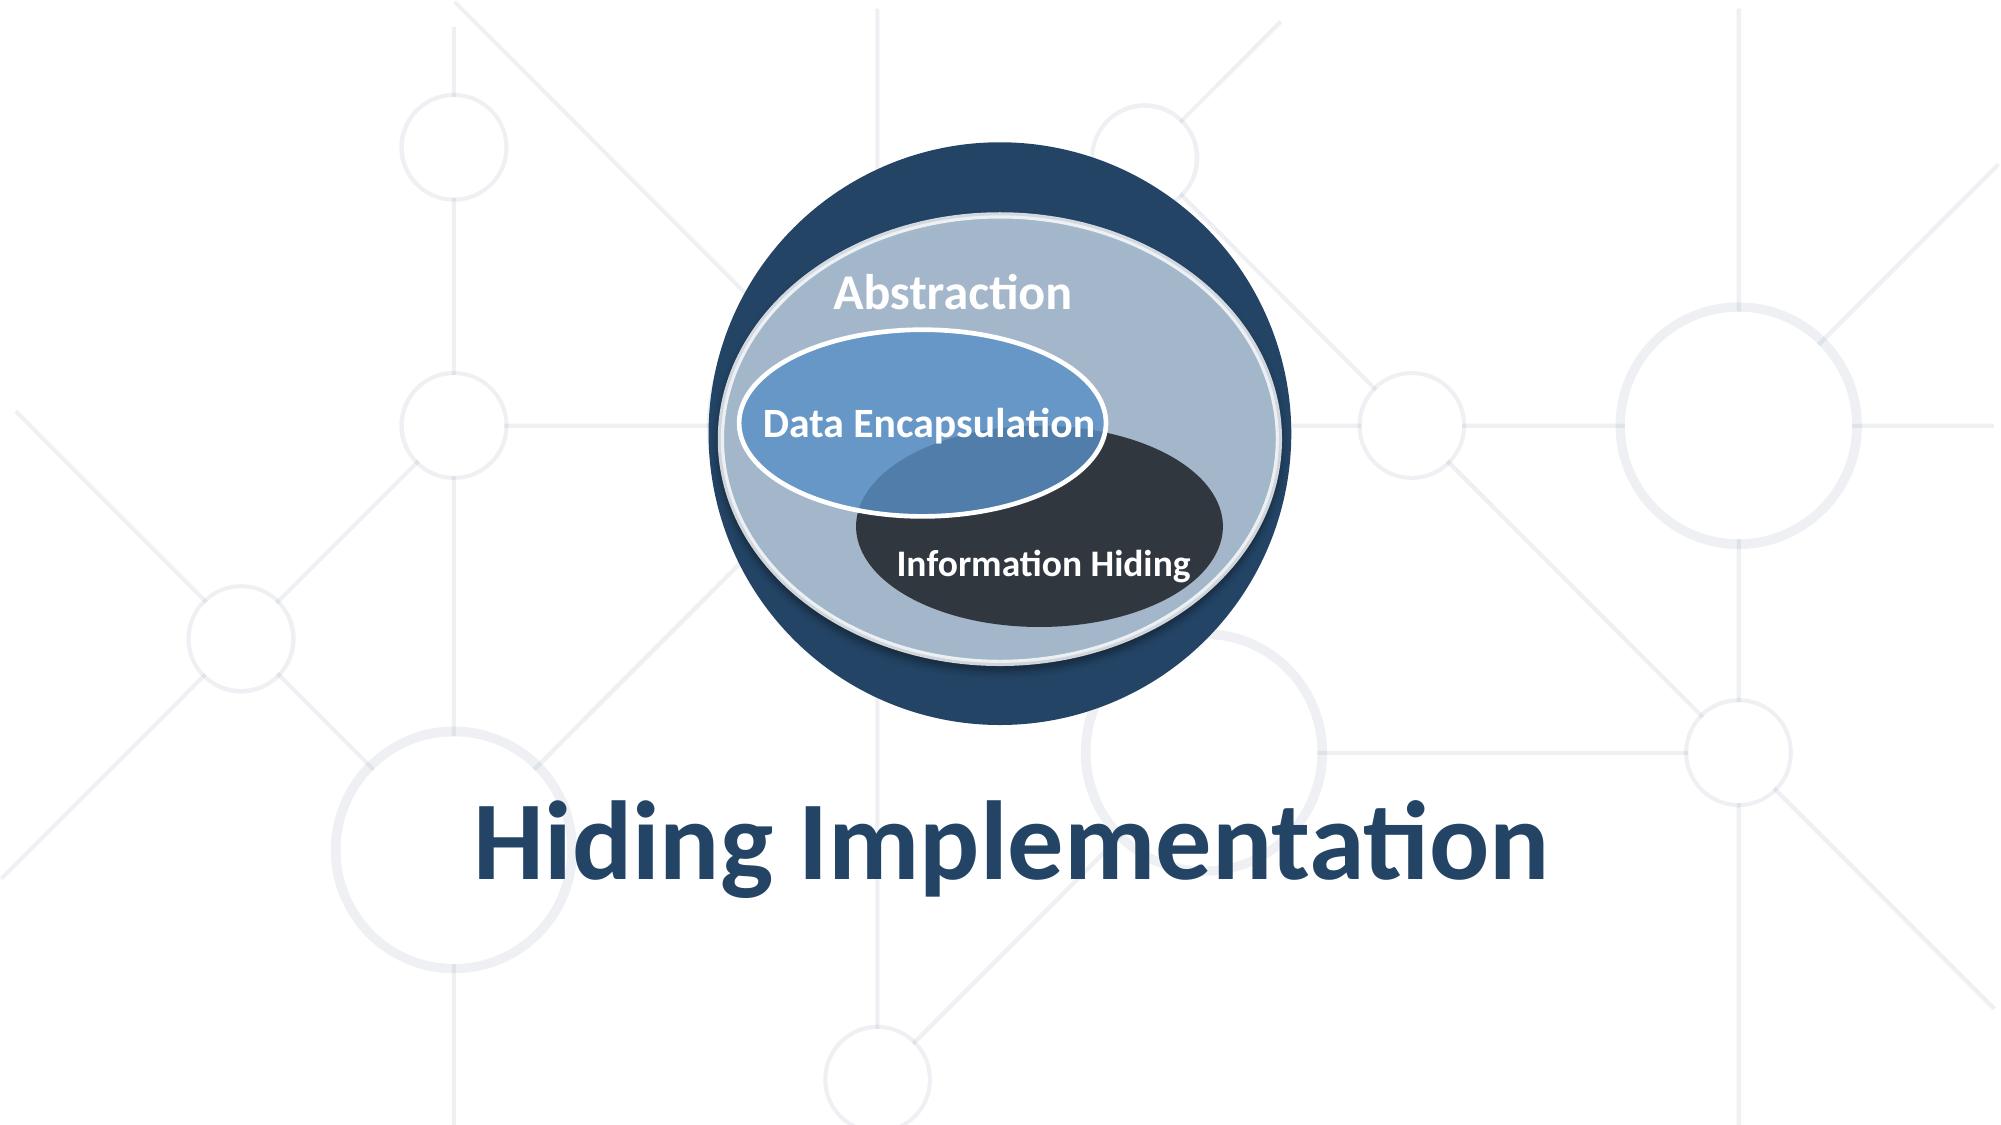

Abstraction

Data Encapsulation
Information Hiding
 Hiding Implementation